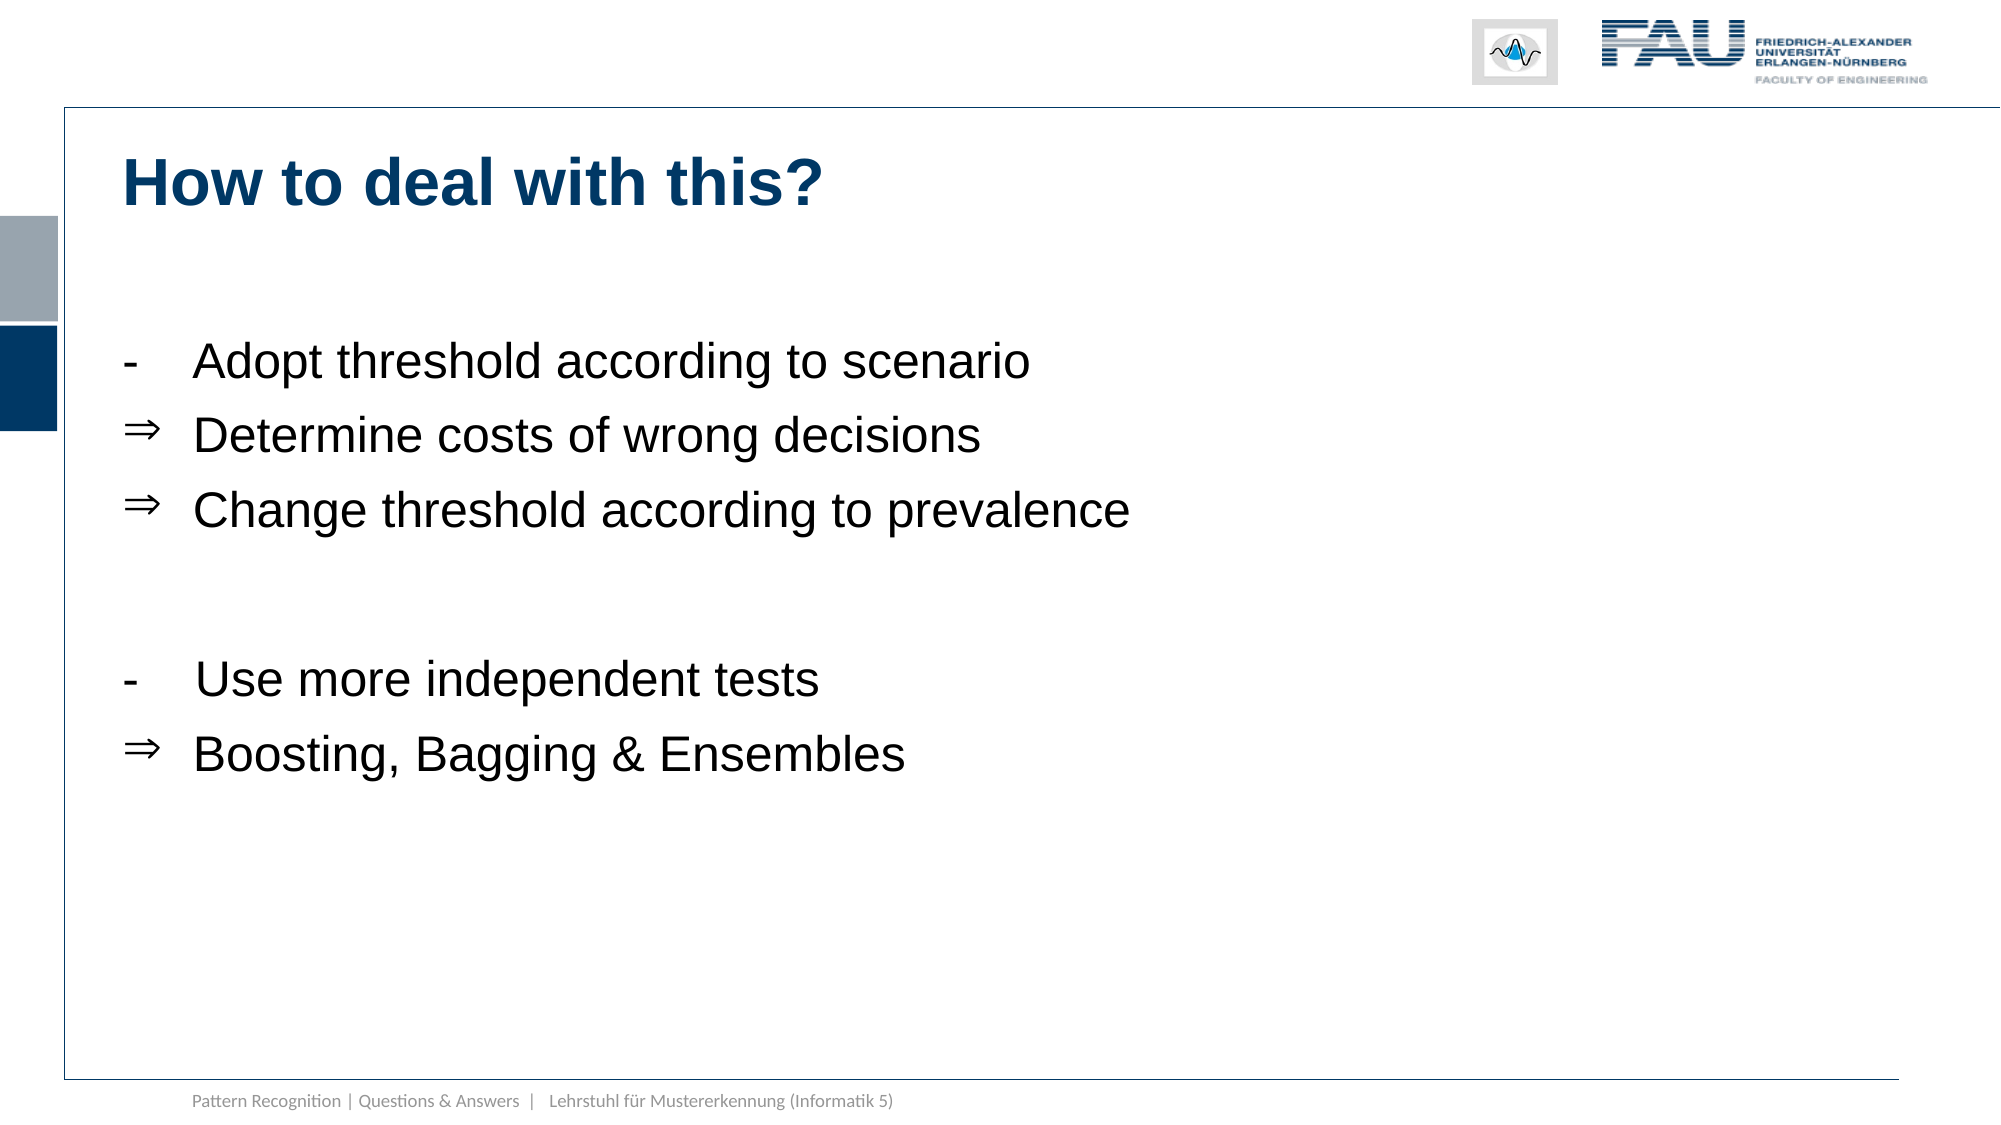

How to deal with this?

-    Adopt threshold according to scenario
 Determine costs of wrong decisions
 Change threshold according to prevalence

-    Use more independent tests
 Boosting, Bagging & Ensembles